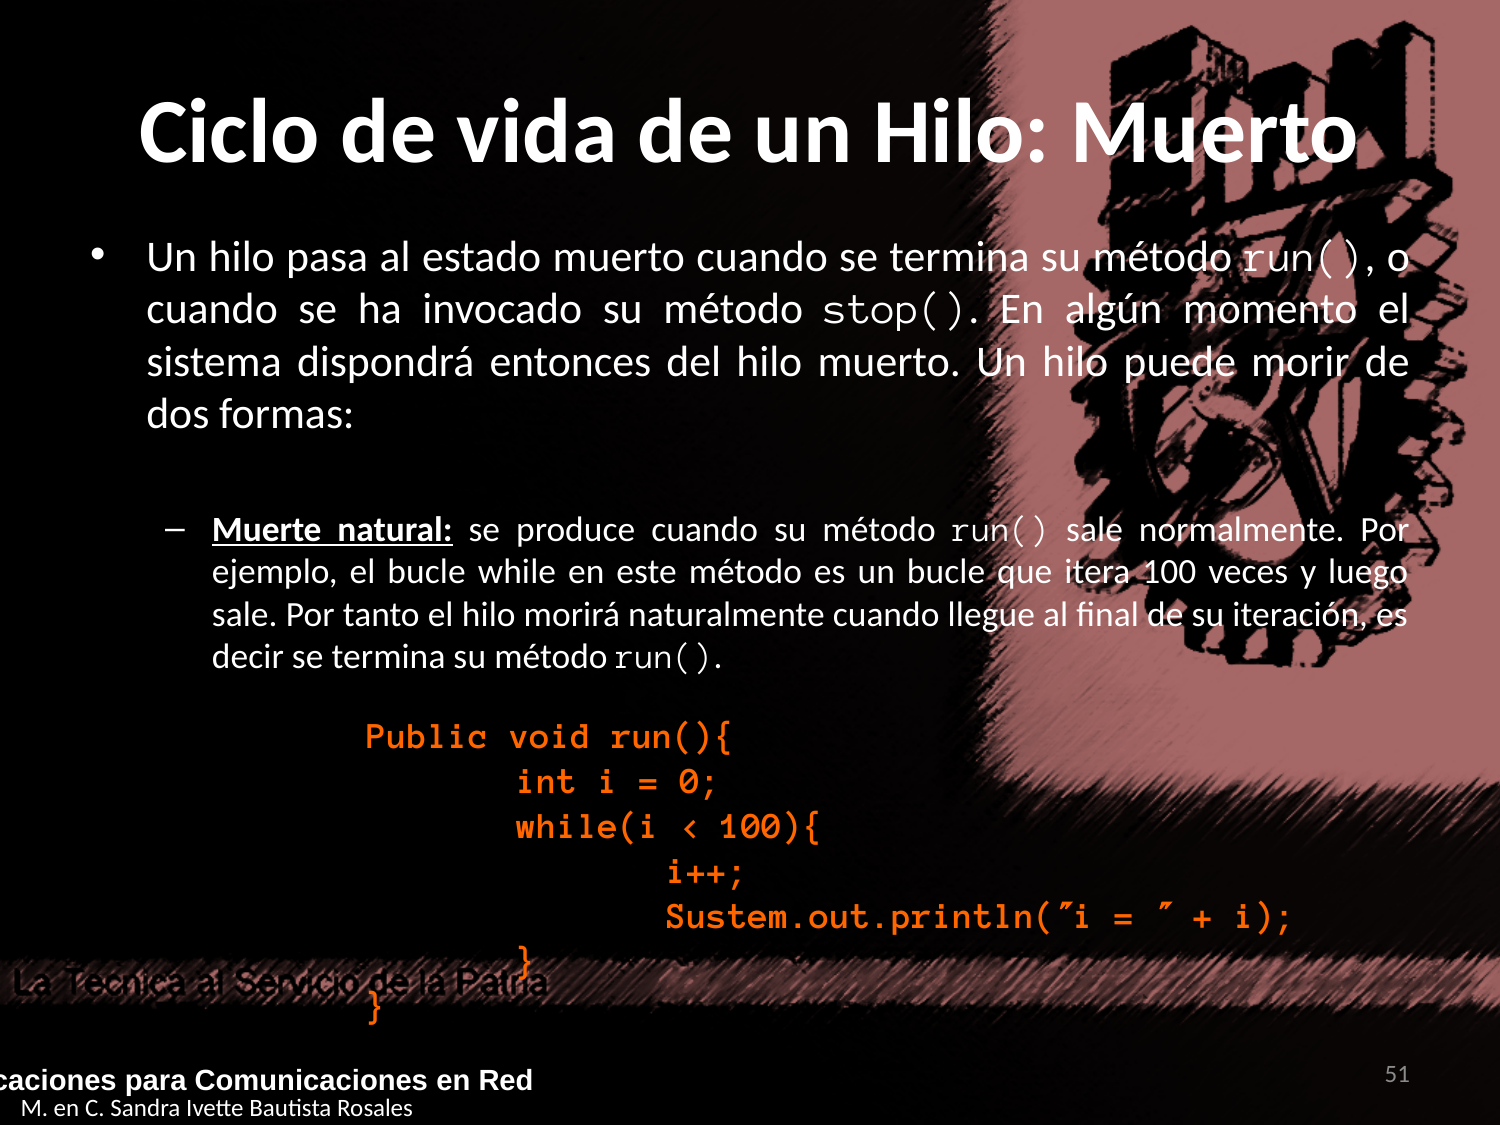

# Ciclo de vida de un Hilo: Muerto
Un hilo pasa al estado muerto cuando se termina su método run(), o cuando se ha invocado su método stop(). En algún momento el sistema dispondrá entonces del hilo muerto. Un hilo puede morir de dos formas:

Muerte natural: se produce cuando su método run() sale normalmente. Por ejemplo, el bucle while en este método es un bucle que itera 100 veces y luego sale. Por tanto el hilo morirá naturalmente cuando llegue al final de su iteración, es decir se termina su método run().

Public void run(){
	int i = 0;
	while(i < 100){
		i++;
		Sustem.out.println(″i = ″ + i);
	}
}
51
Aplicaciones para Comunicaciones en Red
M. en C. Sandra Ivette Bautista Rosales